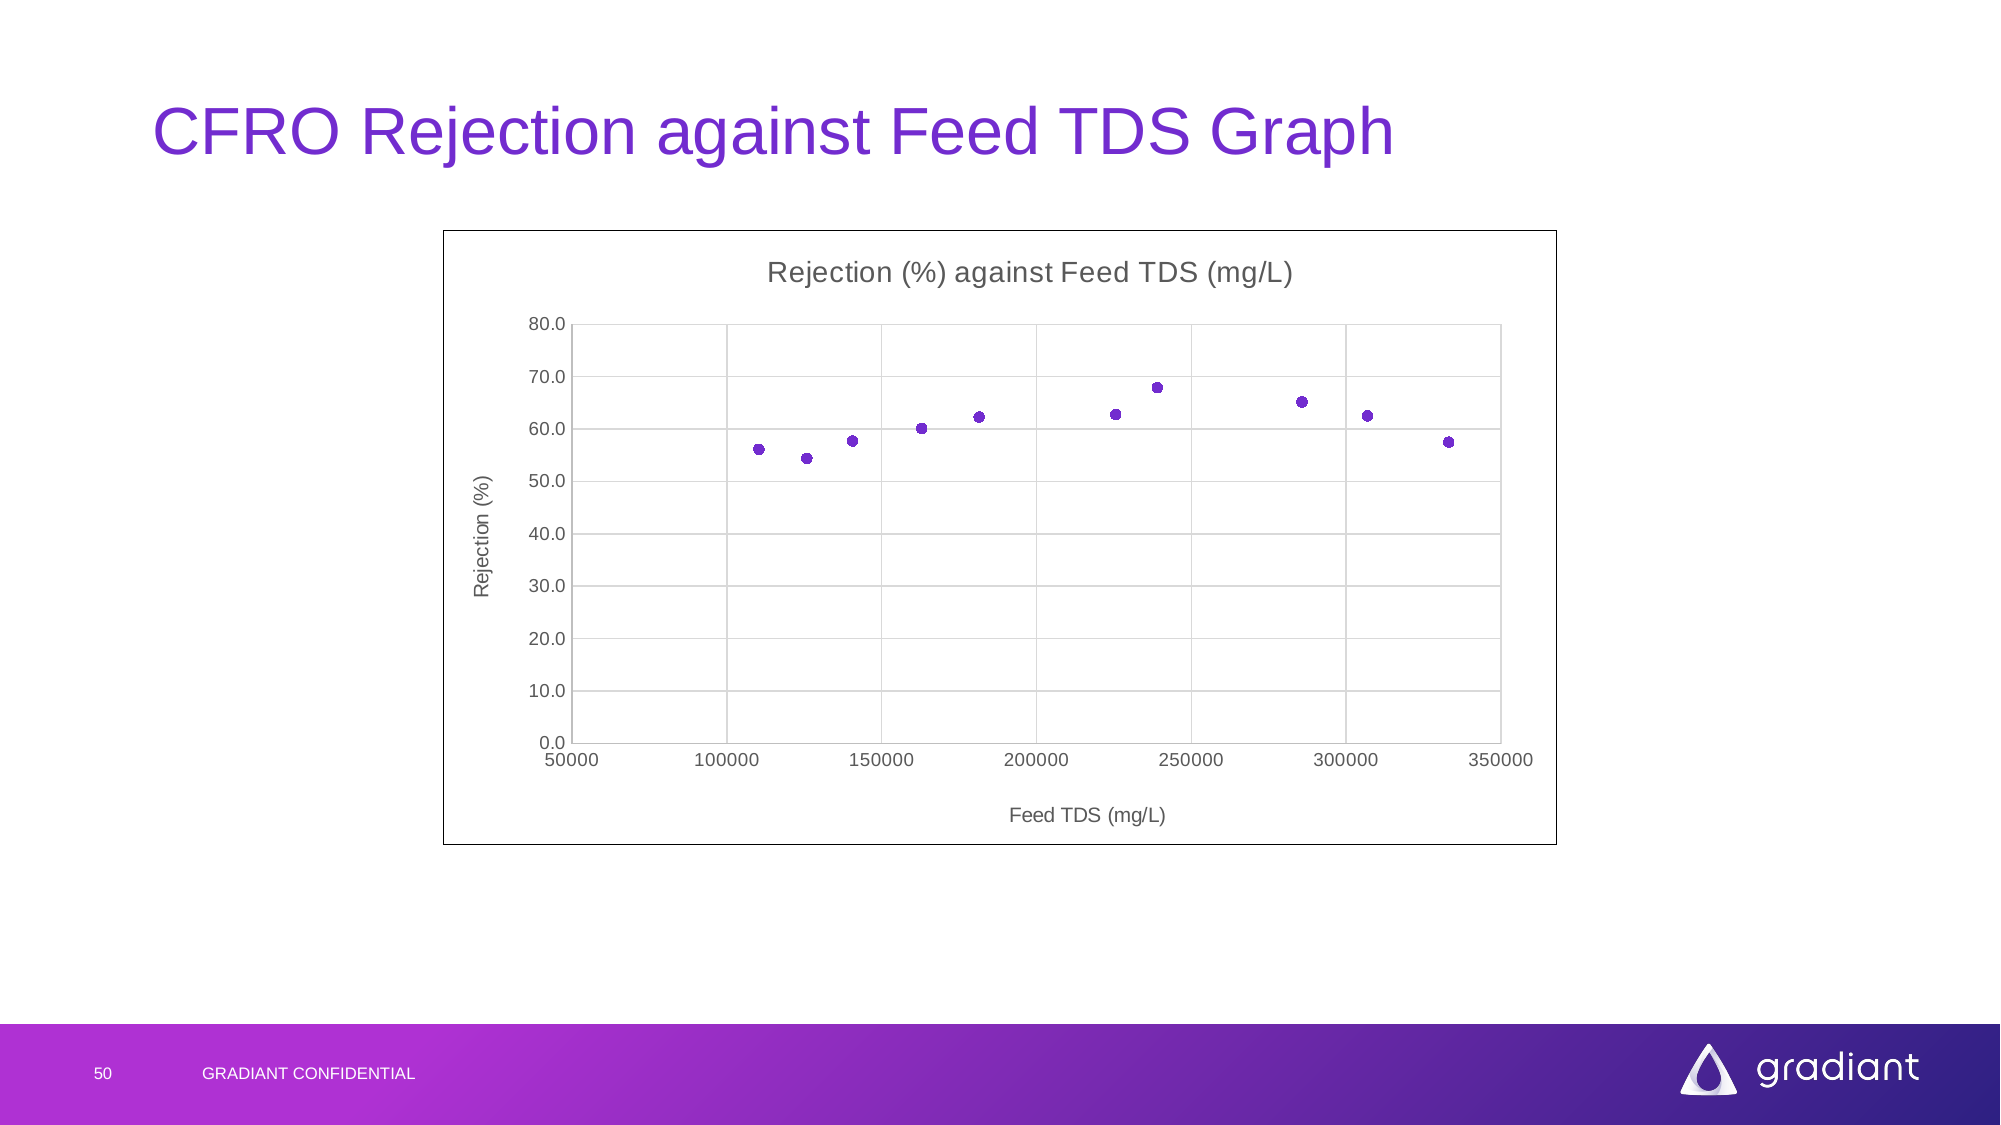

# CFRO Rejection against Feed TDS Graph

### Chart:

| Category |  |
|---|---|
50
GRADIANT CONFIDENTIAL